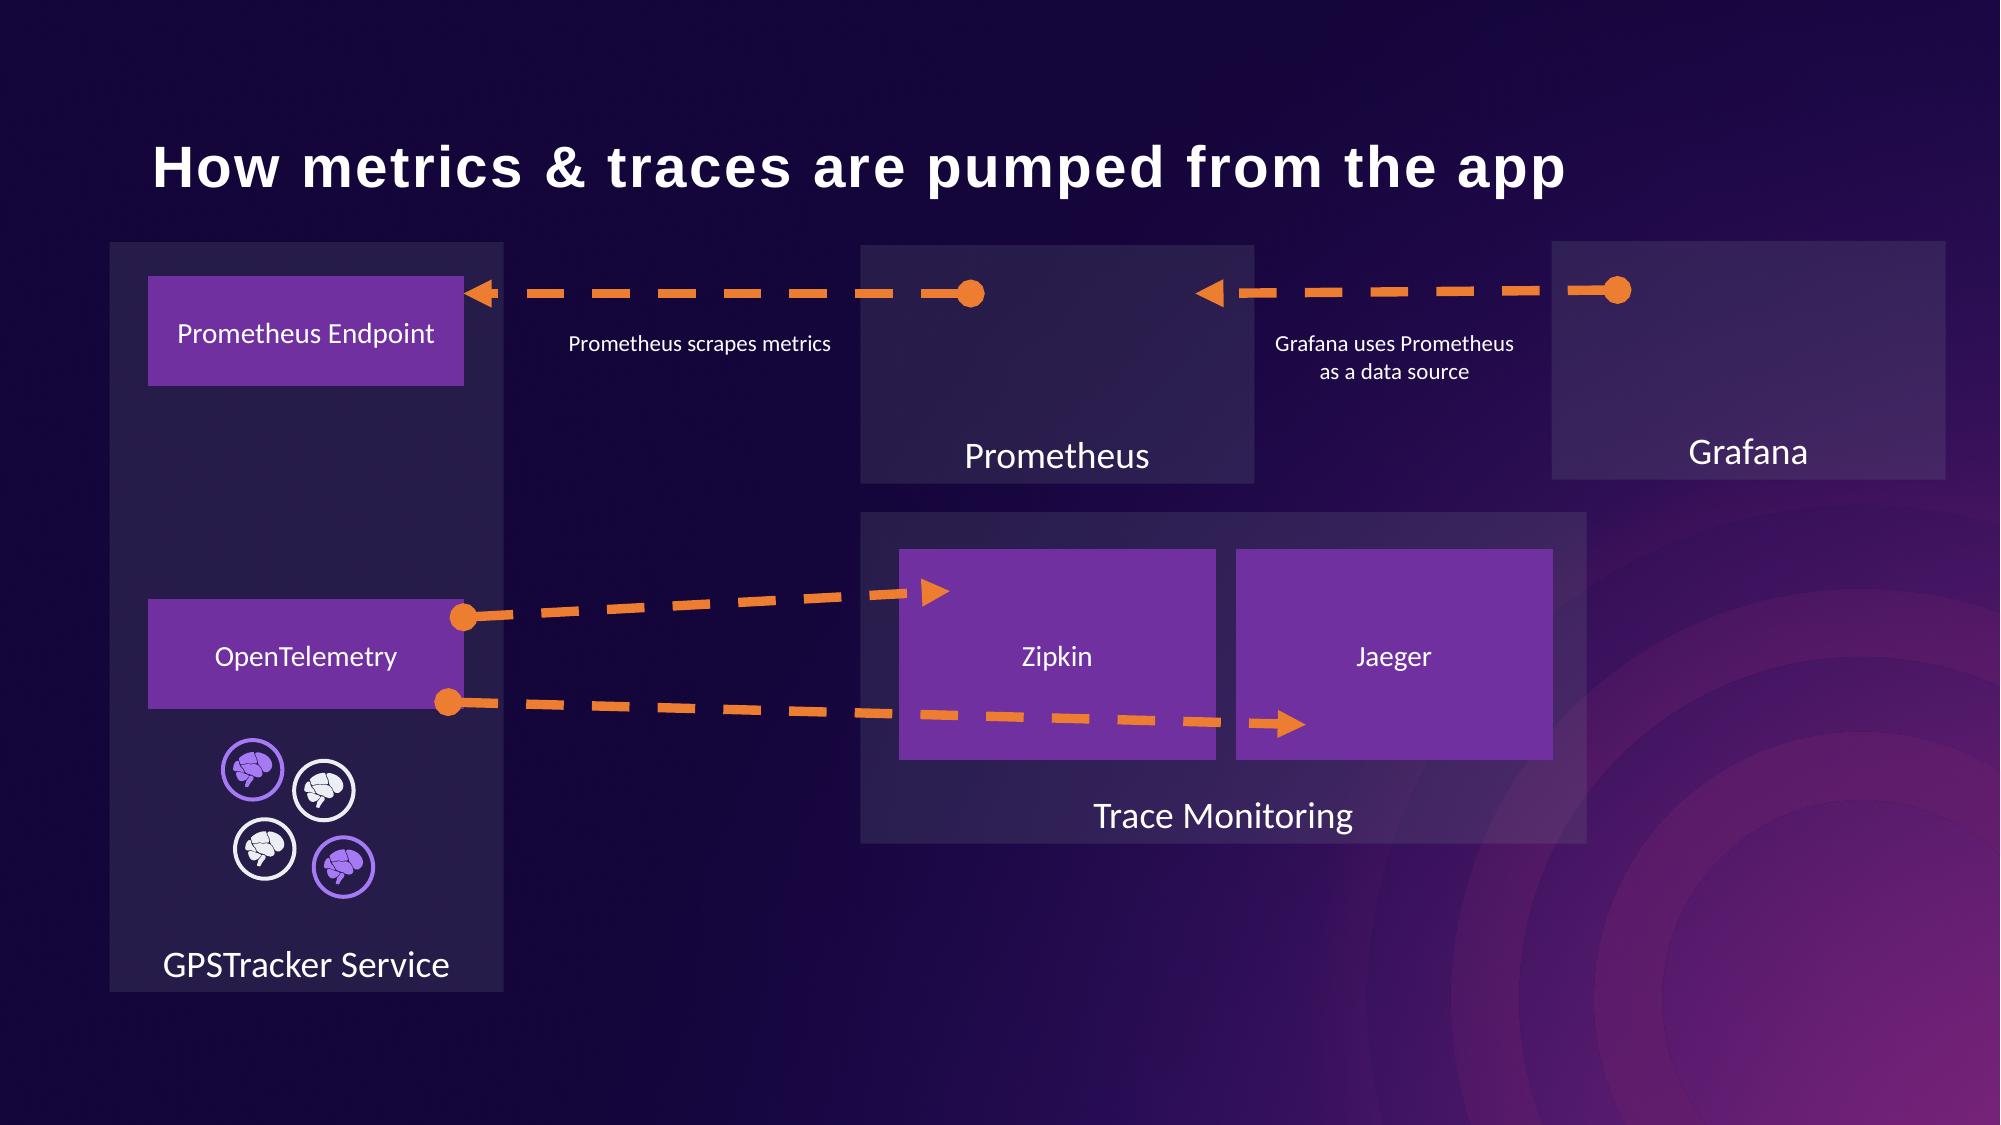

# How metrics & traces are pumped from the app
Grafana
GPSTracker Service
Prometheus
Prometheus Endpoint
Prometheus scrapes metrics
Grafana uses Prometheus
as a data source
Trace Monitoring
Jaeger
Zipkin
OpenTelemetry